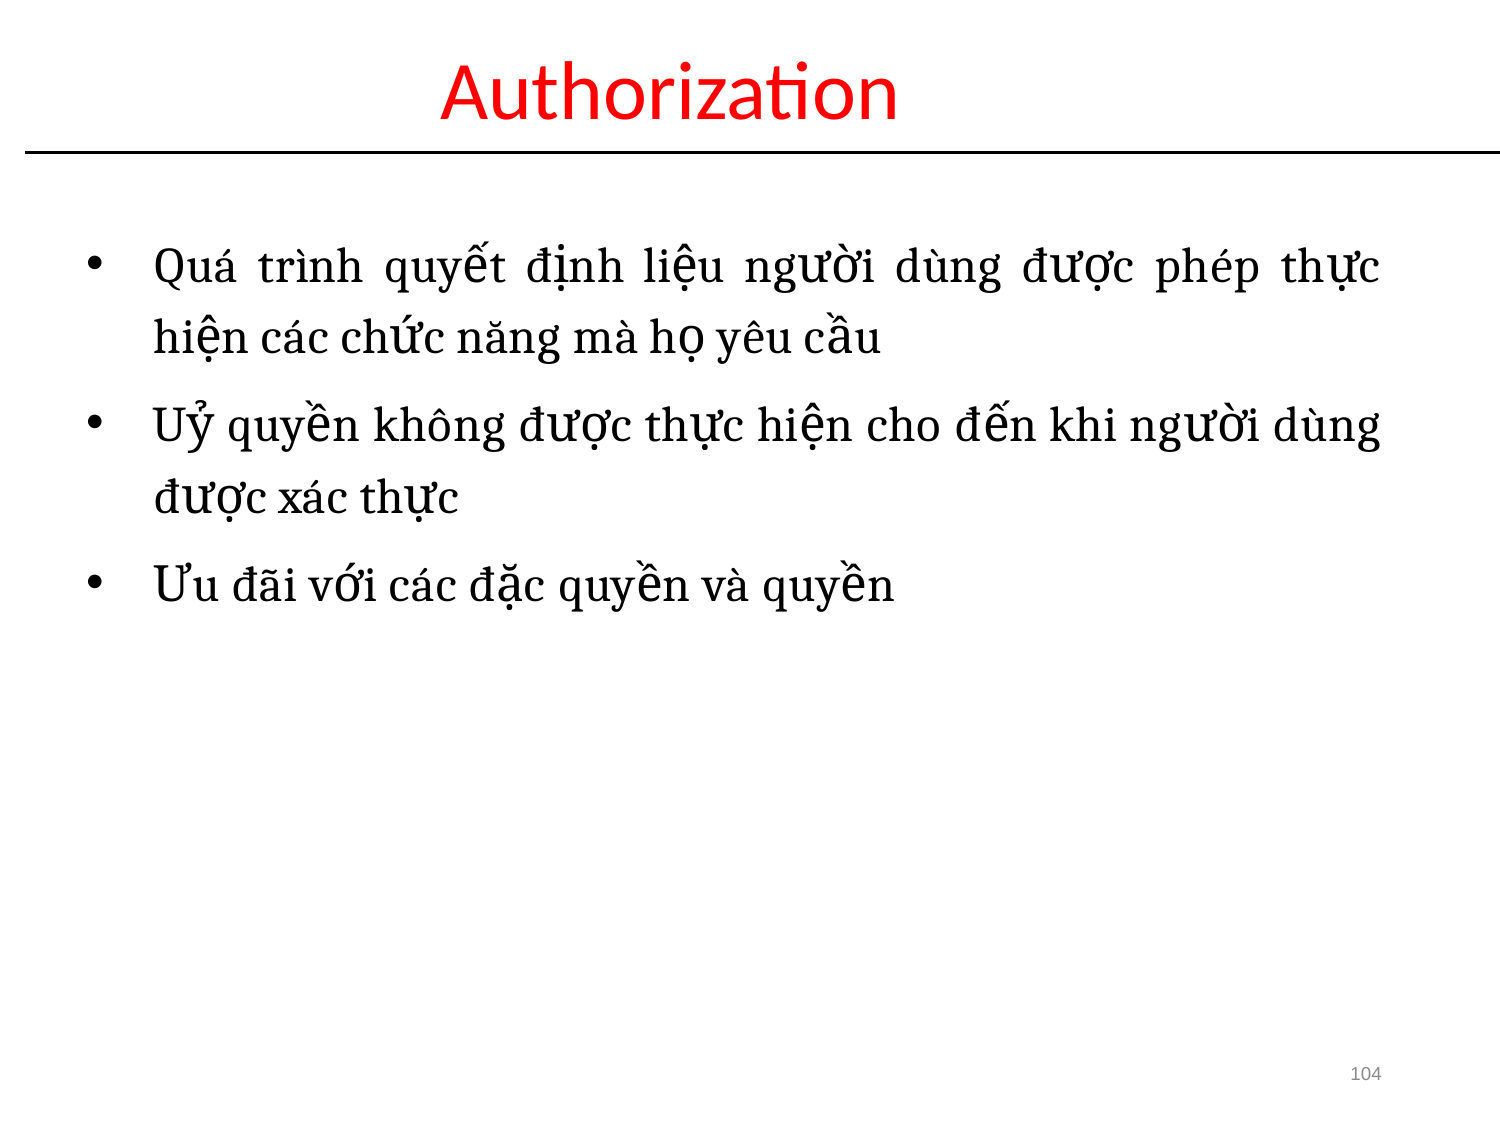

# Authorization
Quá trình quyết định liệu người dùng được phép thực hiện các chức năng mà họ yêu cầu
Uỷ quyền không được thực hiện cho đến khi người dùng được xác thực
Ưu đãi với các đặc quyền và quyền
104